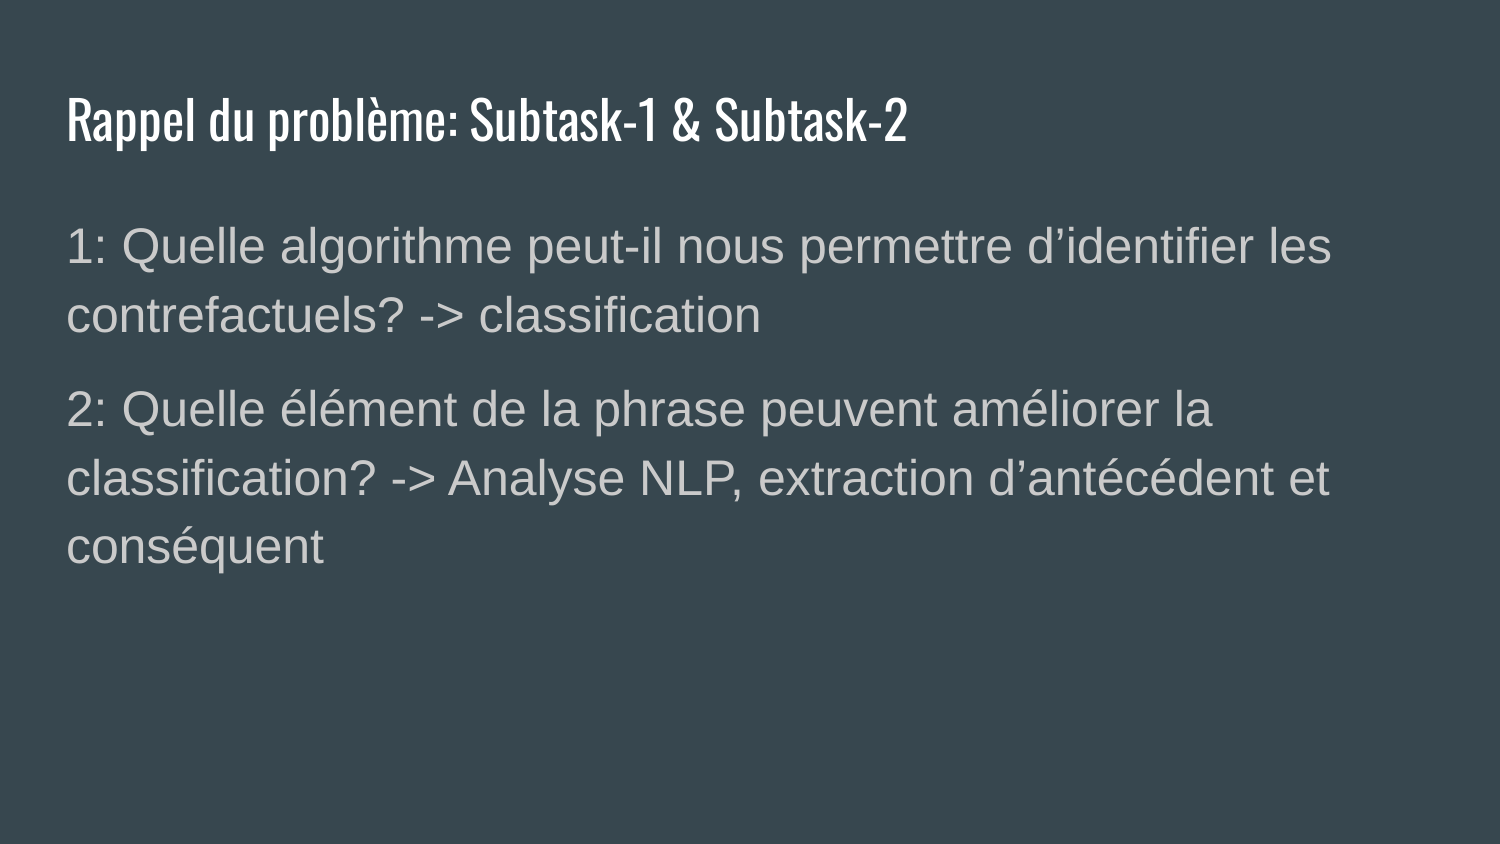

# Rappel du problème: Subtask-1 & Subtask-2
1: Quelle algorithme peut-il nous permettre d’identifier les contrefactuels? -> classification
2: Quelle élément de la phrase peuvent améliorer la classification? -> Analyse NLP, extraction d’antécédent et conséquent